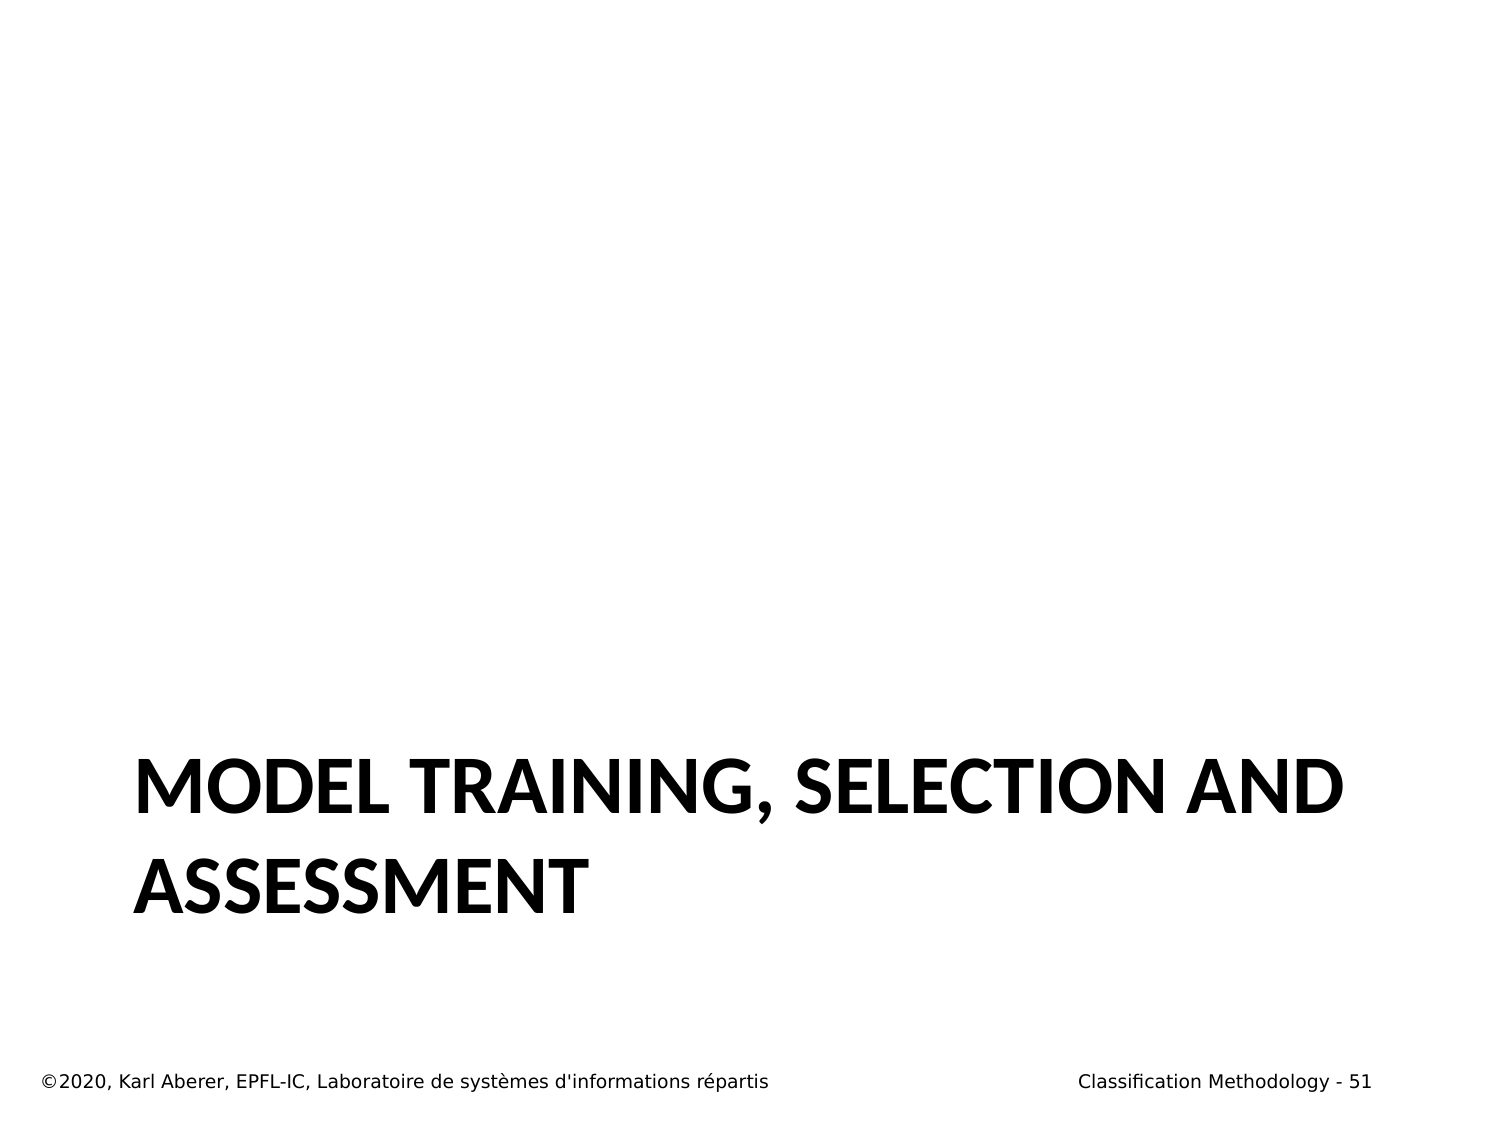

# Model Training, Selection and Assessment
©2020, Karl Aberer, EPFL-IC, Laboratoire de systèmes d'informations répartis